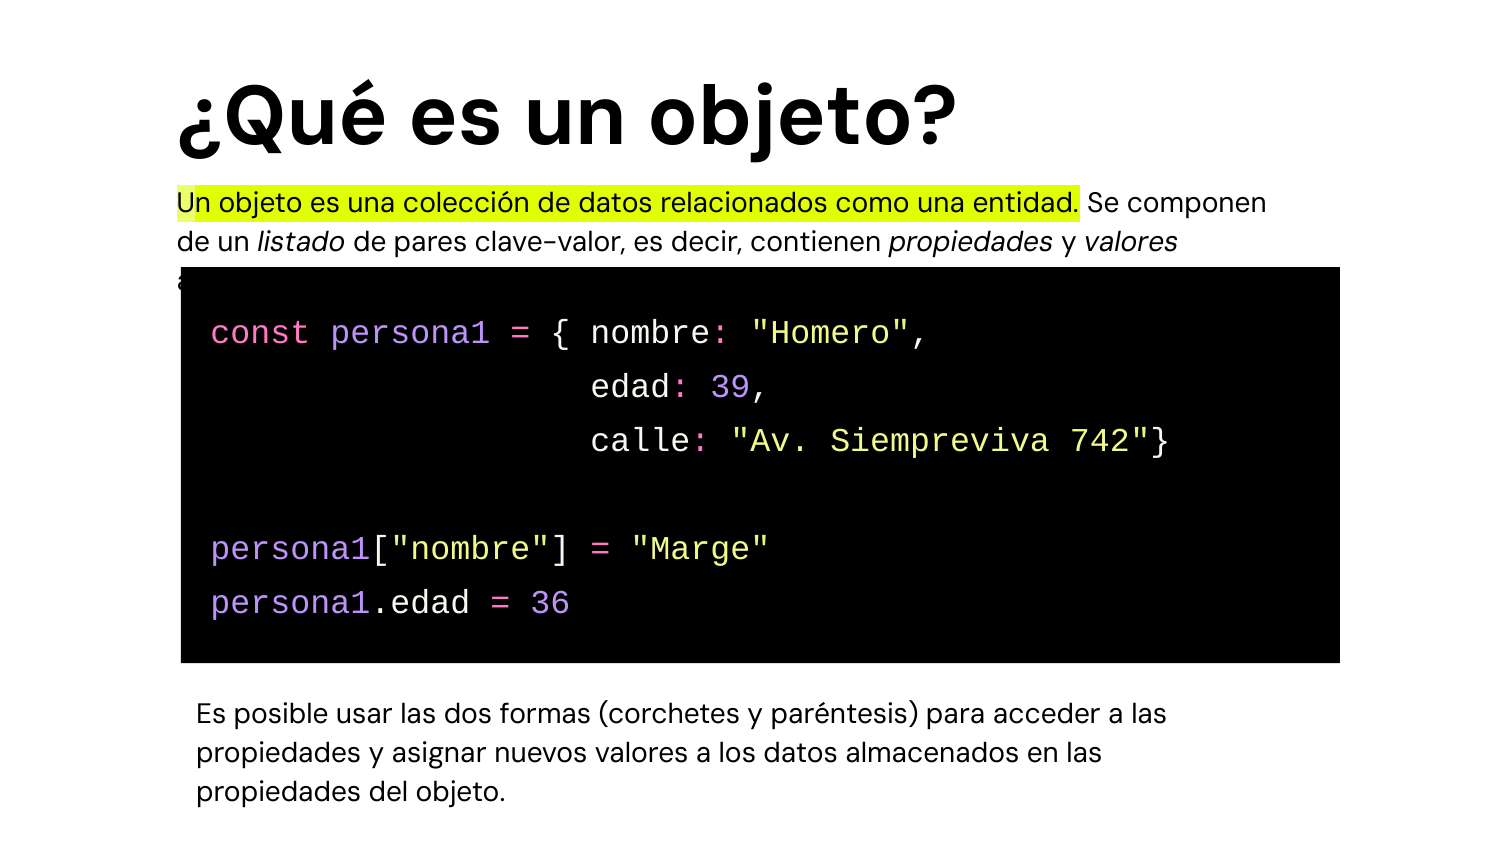

¿Qué es un objeto?
Un objeto es una colección de datos relacionados como una entidad. Se componen de un listado de pares clave-valor, es decir, contienen propiedades y valores agrupados.
const persona1 = { nombre: "Homero",
                   edad: 39,
                   calle: "Av. Siempreviva 742"}

persona1["nombre"] = "Marge"
persona1.edad = 36

Es posible usar las dos formas (corchetes y paréntesis) para acceder a las propiedades y asignar nuevos valores a los datos almacenados en las propiedades del objeto.